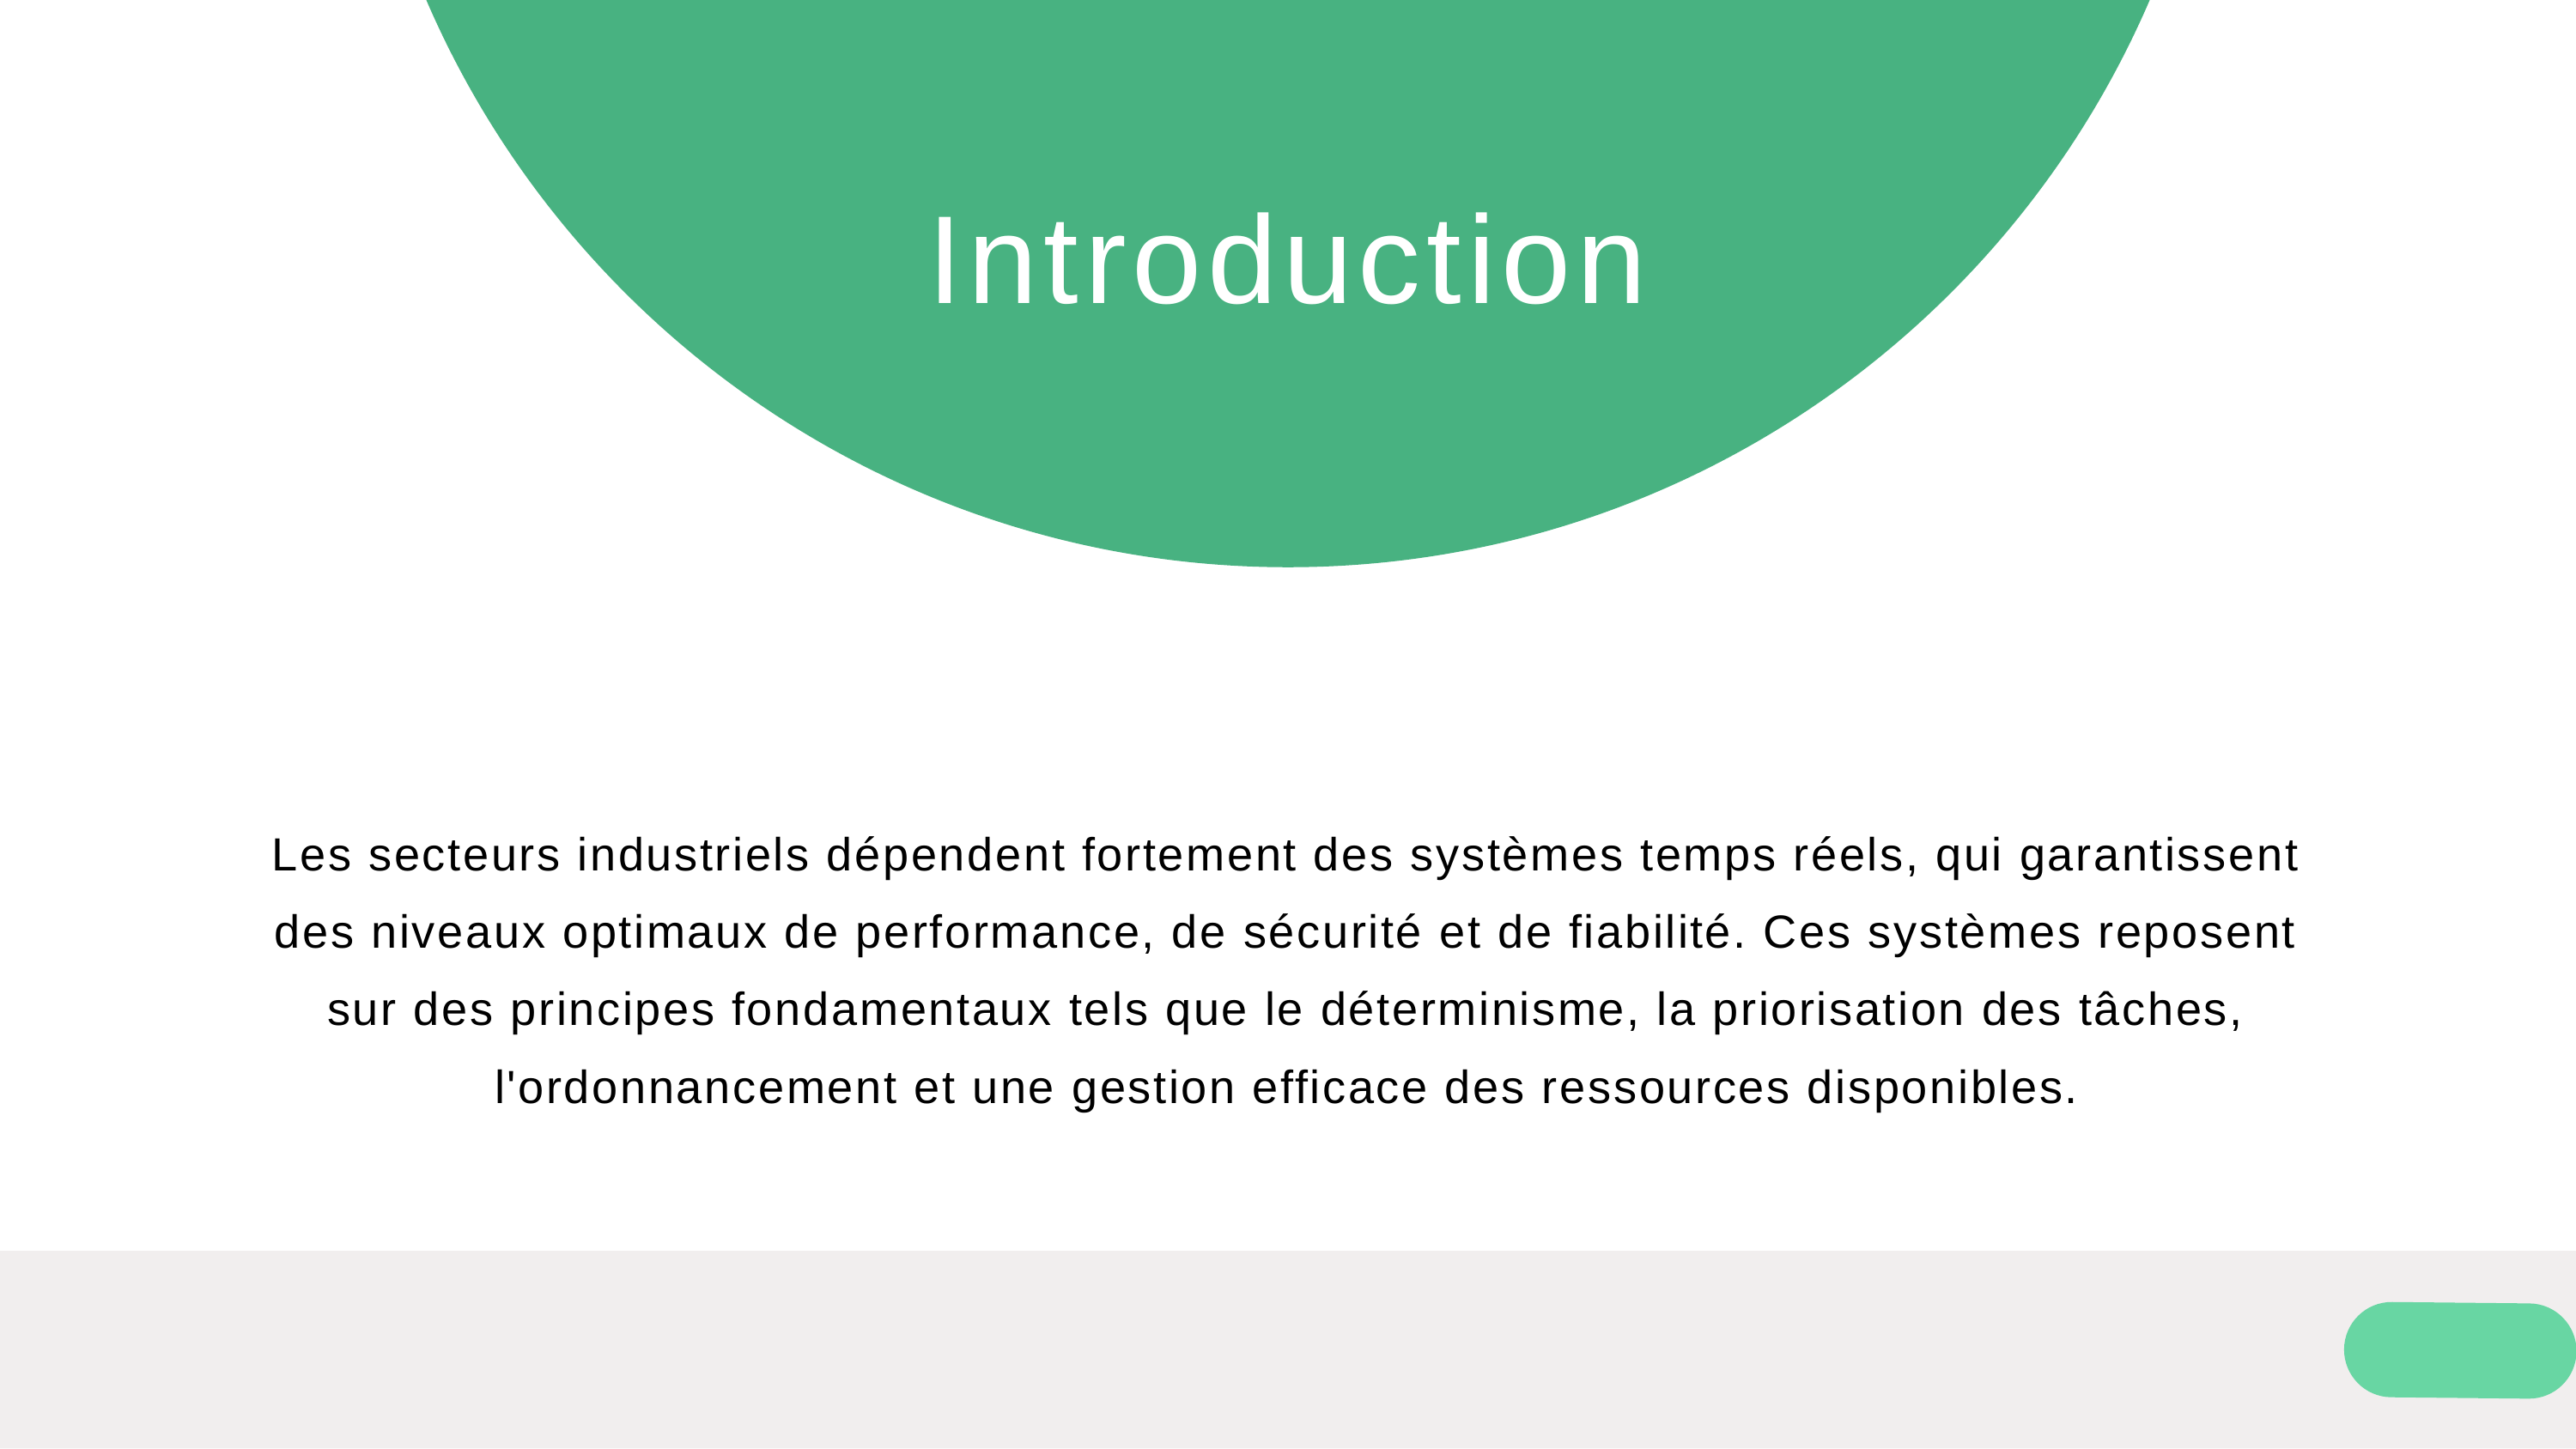

Introduction

Les secteurs industriels dépendent fortement des systèmes temps réels, qui garantissent des niveaux optimaux de performance, de sécurité et de fiabilité. Ces systèmes reposent sur des principes fondamentaux tels que le déterminisme, la priorisation des tâches, l'ordonnancement et une gestion efficace des ressources disponibles.